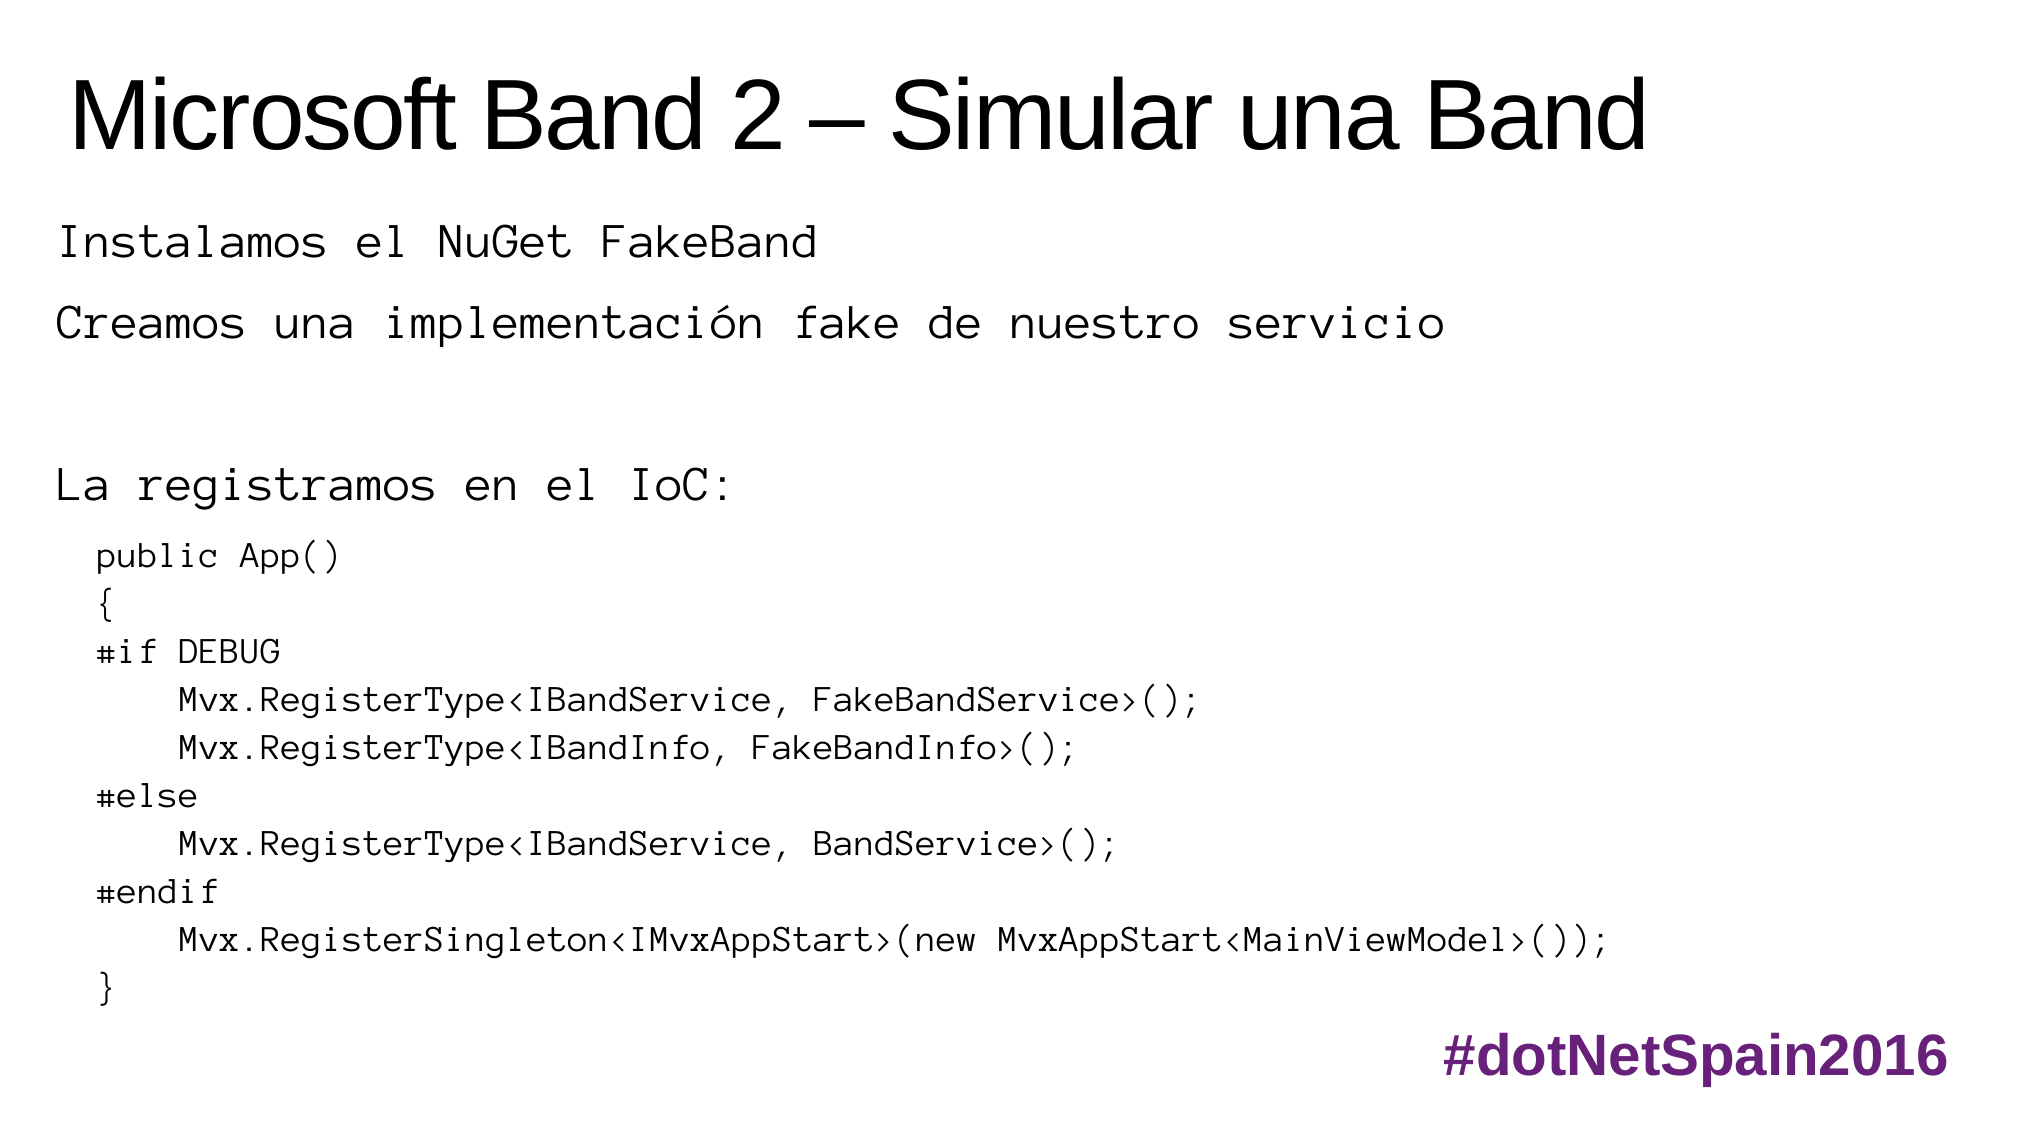

# Microsoft Band 2 – Simular una Band
Instalamos el NuGet FakeBand
Creamos una implementación fake de nuestro servicio

La registramos en el IoC:
public App()
{
#if DEBUG
    Mvx.RegisterType<IBandService, FakeBandService>();
    Mvx.RegisterType<IBandInfo, FakeBandInfo>();
#else
    Mvx.RegisterType<IBandService, BandService>();
#endif
    Mvx.RegisterSingleton<IMvxAppStart>(new MvxAppStart<MainViewModel>());
}